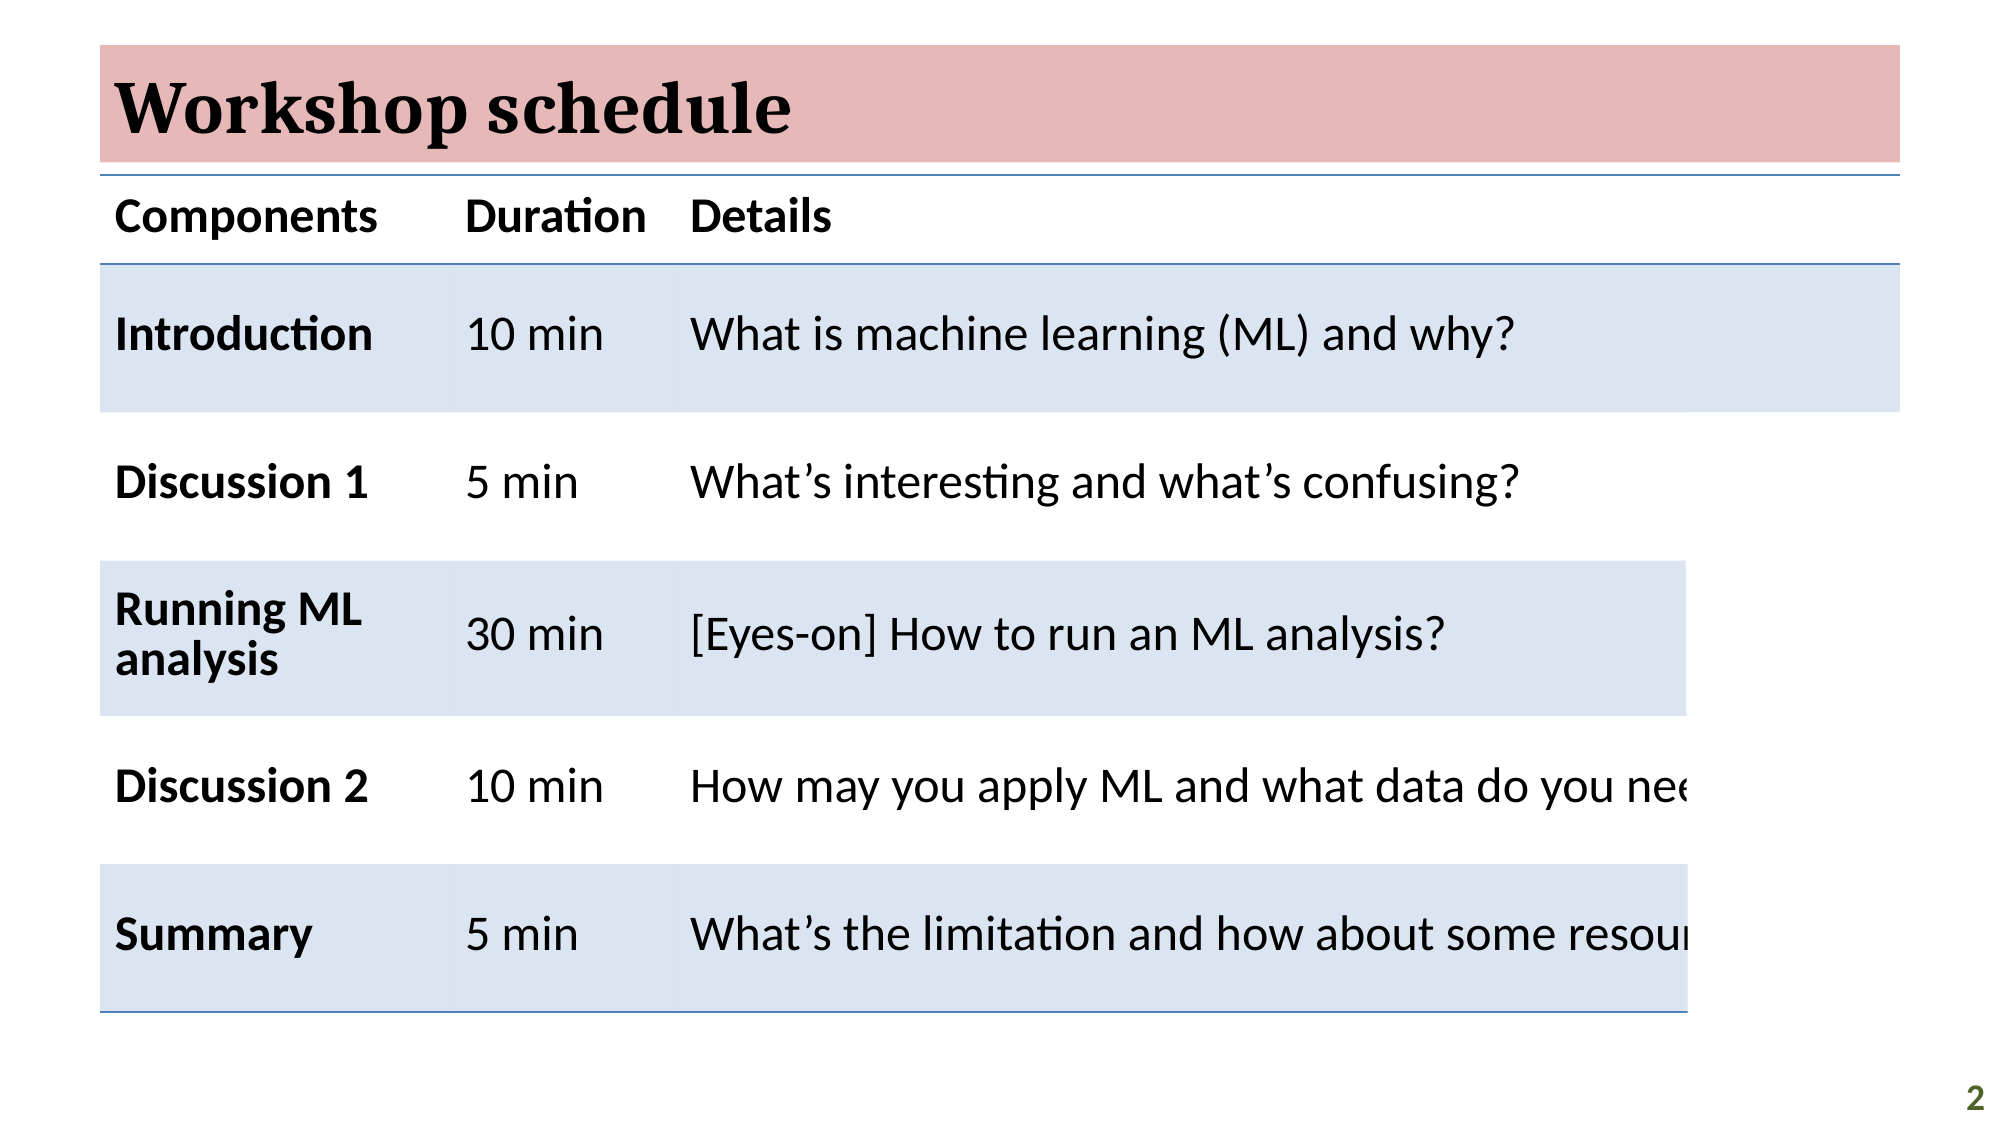

# Workshop schedule
| Components | Duration | Details |
| --- | --- | --- |
| Introduction | 10 min | What is machine learning (ML) and why? |
| Discussion 1 | 5 min | What’s interesting and what’s confusing? |
| Running ML analysis | 30 min | [Eyes-on] How to run an ML analysis? |
| Discussion 2 | 10 min | How may you apply ML and what data do you need? |
| Summary | 5 min | What’s the limitation and how about some resources? |

2